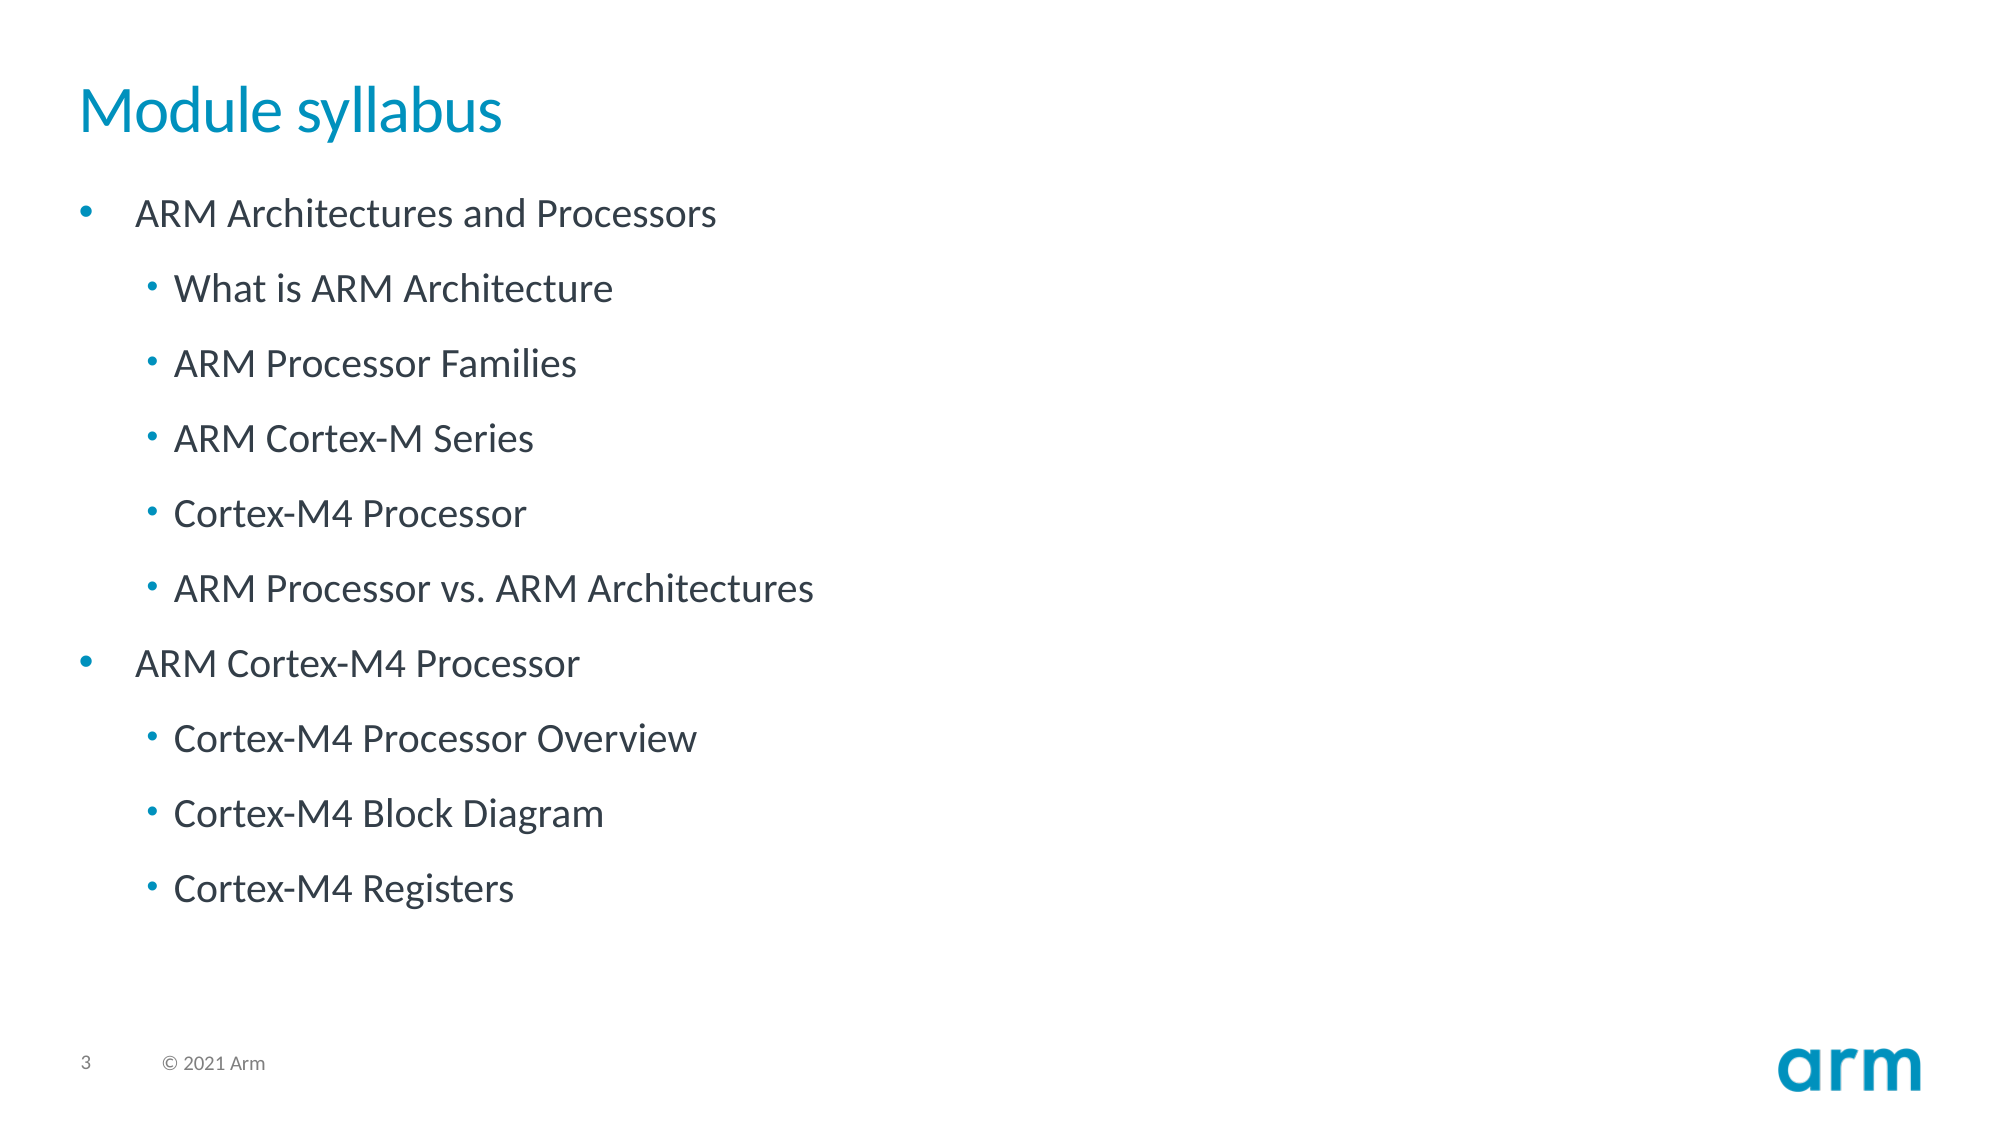

# Module syllabus
ARM Architectures and Processors
What is ARM Architecture
ARM Processor Families
ARM Cortex-M Series
Cortex-M4 Processor
ARM Processor vs. ARM Architectures
ARM Cortex-M4 Processor
Cortex-M4 Processor Overview
Cortex-M4 Block Diagram
Cortex-M4 Registers